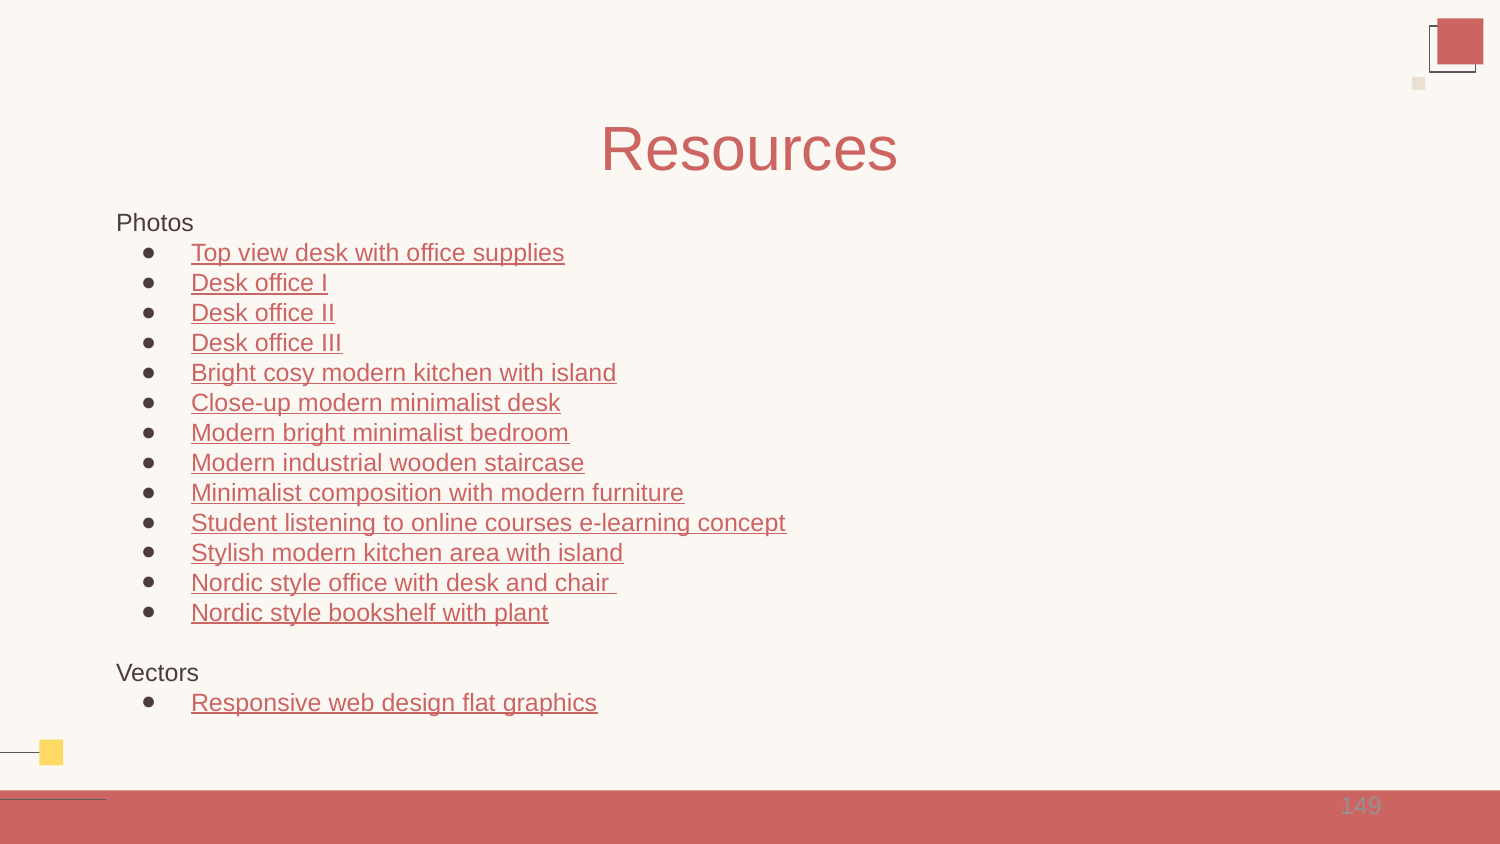

# Resources
Photos
Top view desk with office supplies
Desk office I
Desk office II
Desk office III
Bright cosy modern kitchen with island
Close-up modern minimalist desk
Modern bright minimalist bedroom
Modern industrial wooden staircase
Minimalist composition with modern furniture
Student listening to online courses e-learning concept
Stylish modern kitchen area with island
Nordic style office with desk and chair
Nordic style bookshelf with plant

Vectors
Responsive web design flat graphics
149